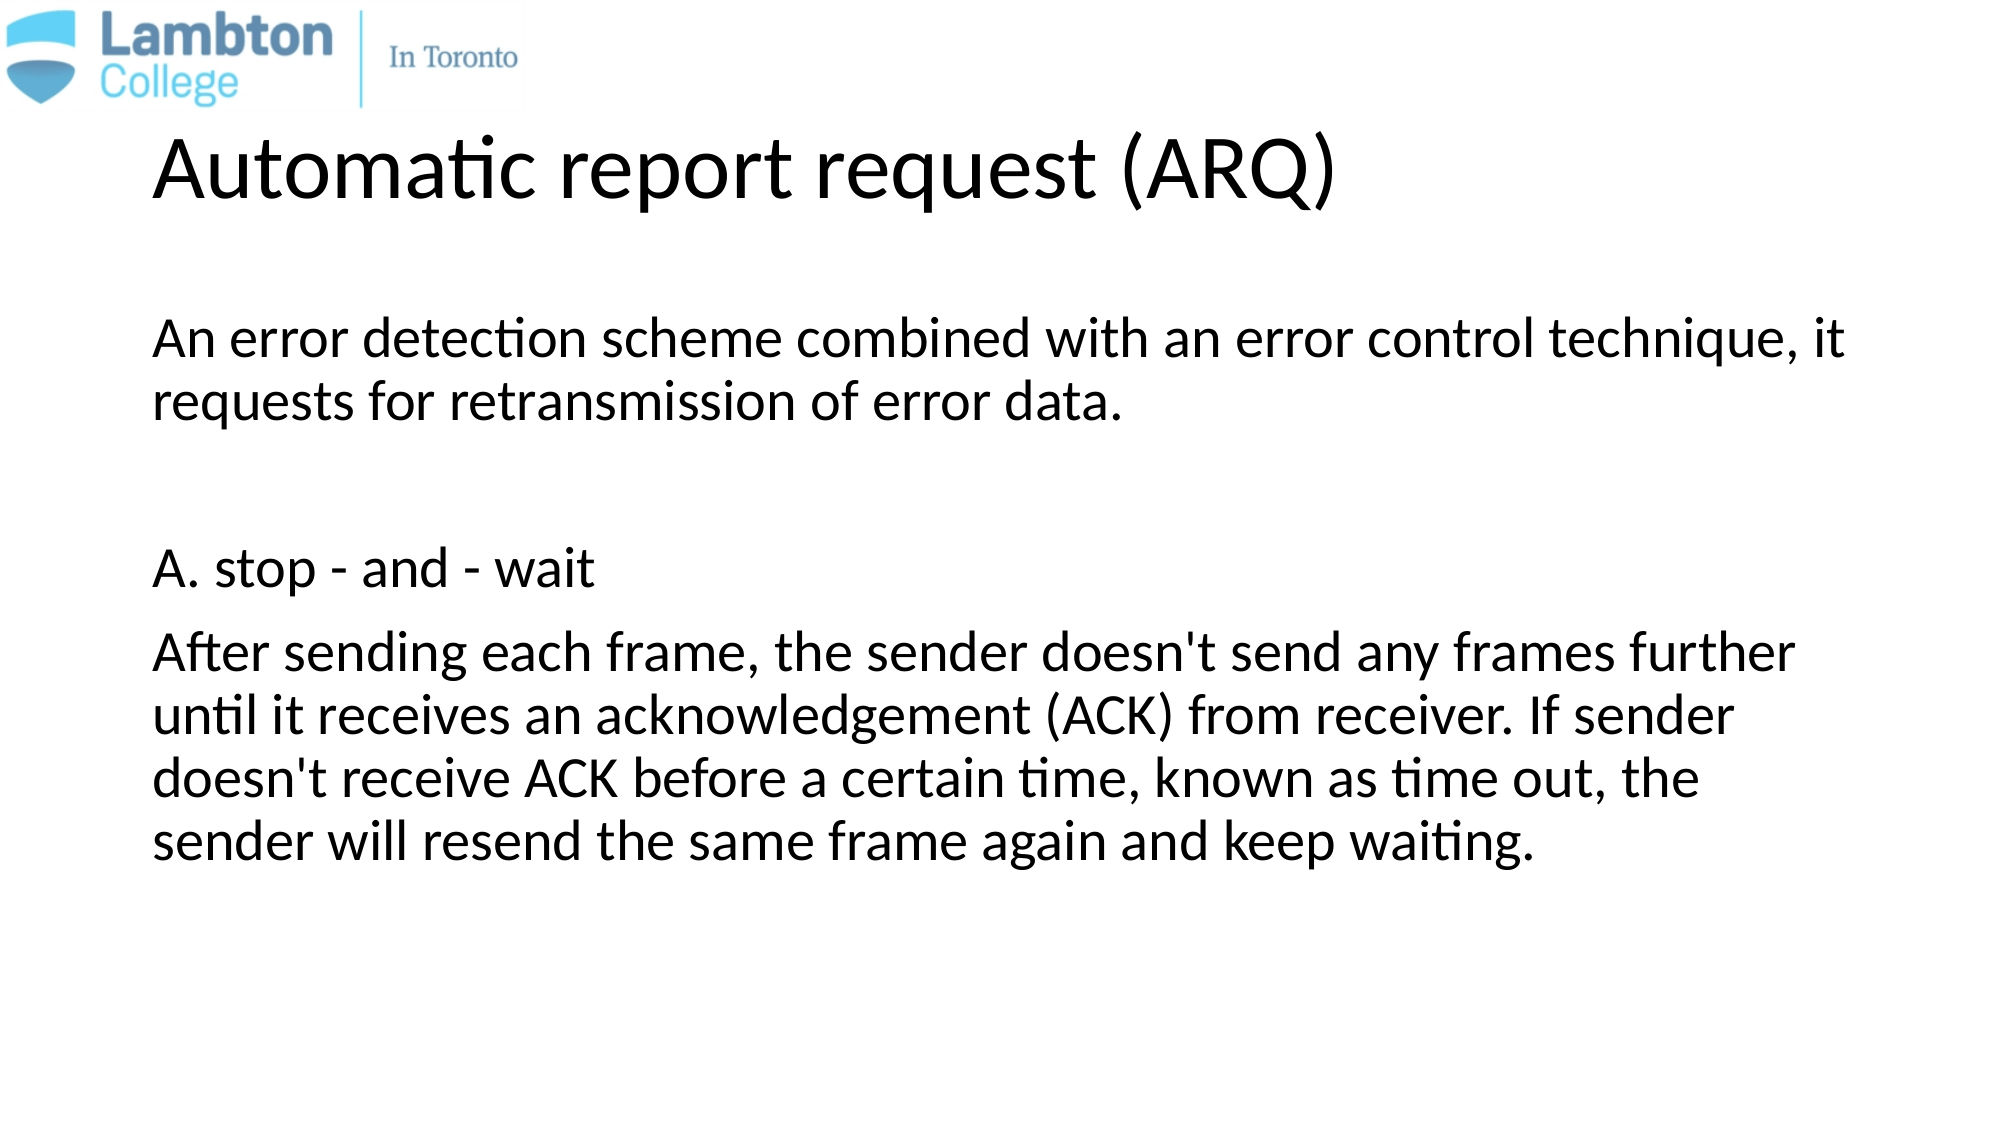

# Automatic report request (ARQ)
An error detection scheme combined with an error control technique, it requests for retransmission of error data.

A. stop - and - wait
After sending each frame, the sender doesn't send any frames further until it receives an acknowledgement (ACK) from receiver. If sender doesn't receive ACK before a certain time, known as time out, the sender will resend the same frame again and keep waiting.